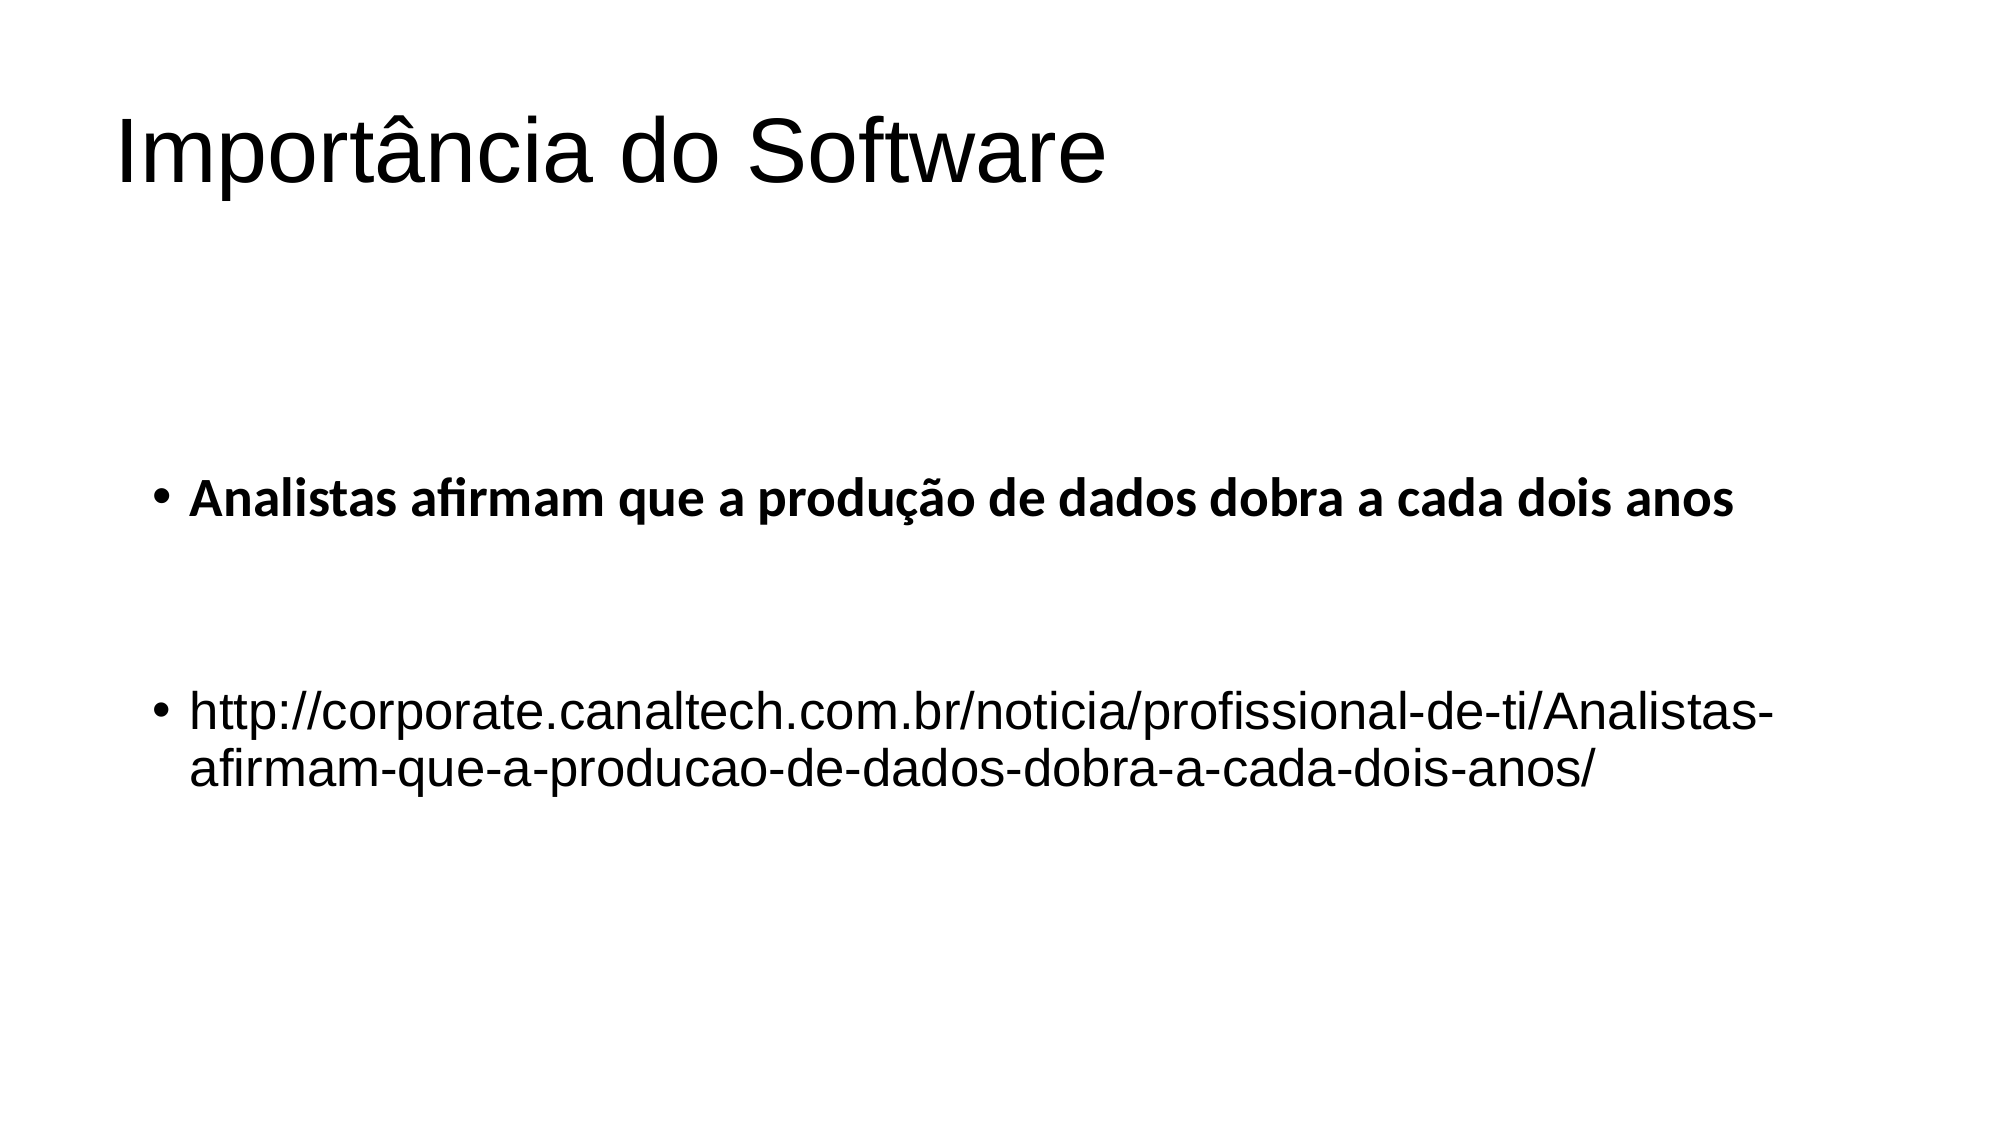

# Importância do Software

Analistas afirmam que a produção de dados dobra a cada dois anos

http://corporate.canaltech.com.br/noticia/profissional-de-ti/Analistas-afirmam-que-a-producao-de-dados-dobra-a-cada-dois-anos/